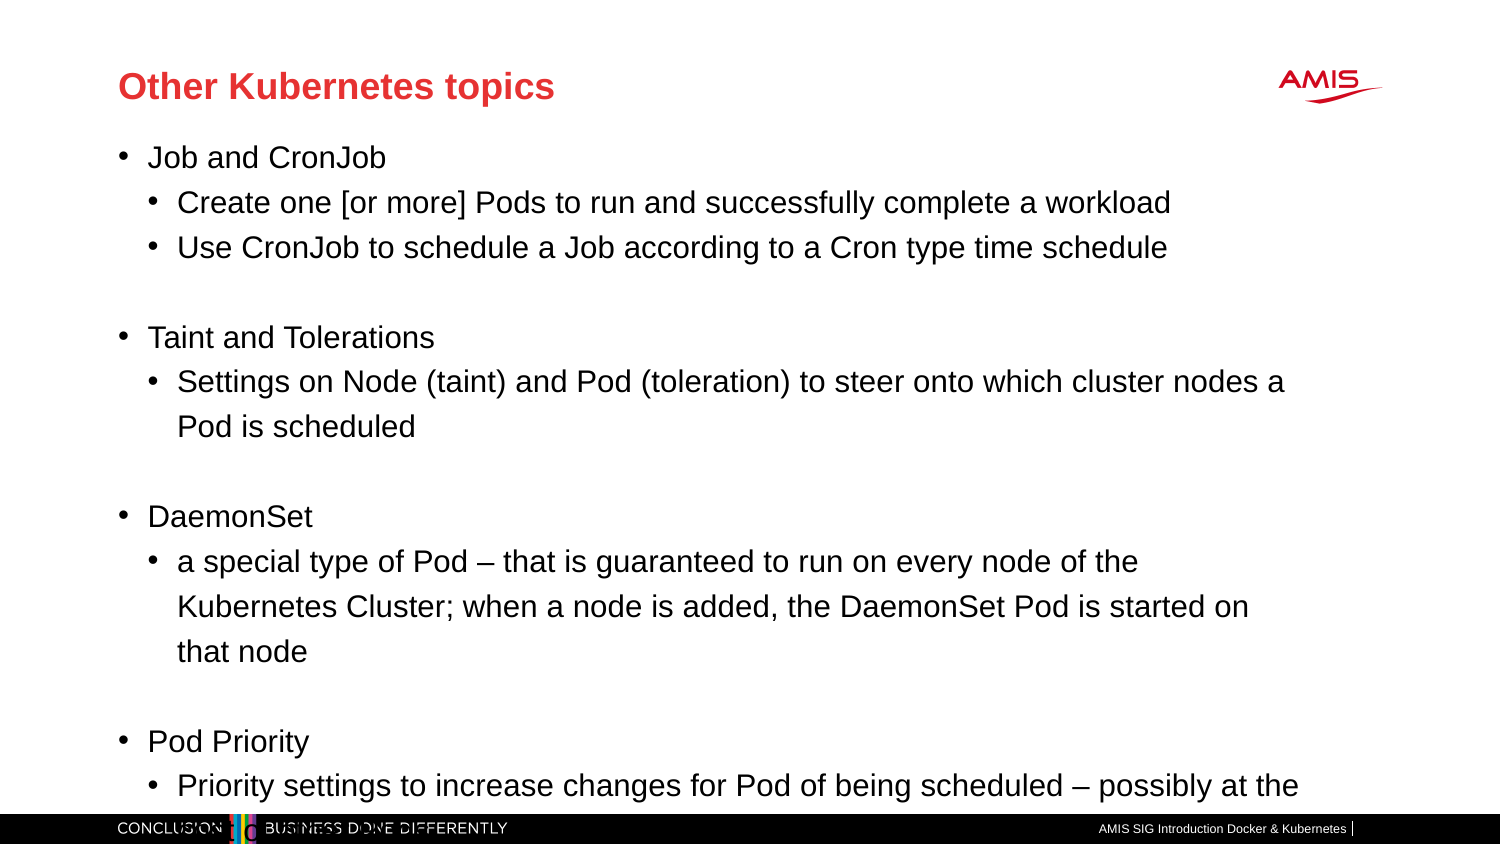

# Other Kubernetes topics
Job and CronJob
Create one [or more] Pods to run and successfully complete a workload
Use CronJob to schedule a Job according to a Cron type time schedule
Taint and Tolerations
Settings on Node (taint) and Pod (toleration) to steer onto which cluster nodes a Pod is scheduled
DaemonSet
a special type of Pod – that is guaranteed to run on every node of the Kubernetes Cluster; when a node is added, the DaemonSet Pod is started on that node
Pod Priority
Priority settings to increase changes for Pod of being scheduled – possibly at the cost of other Pods
AMIS SIG Introduction Docker & Kubernetes